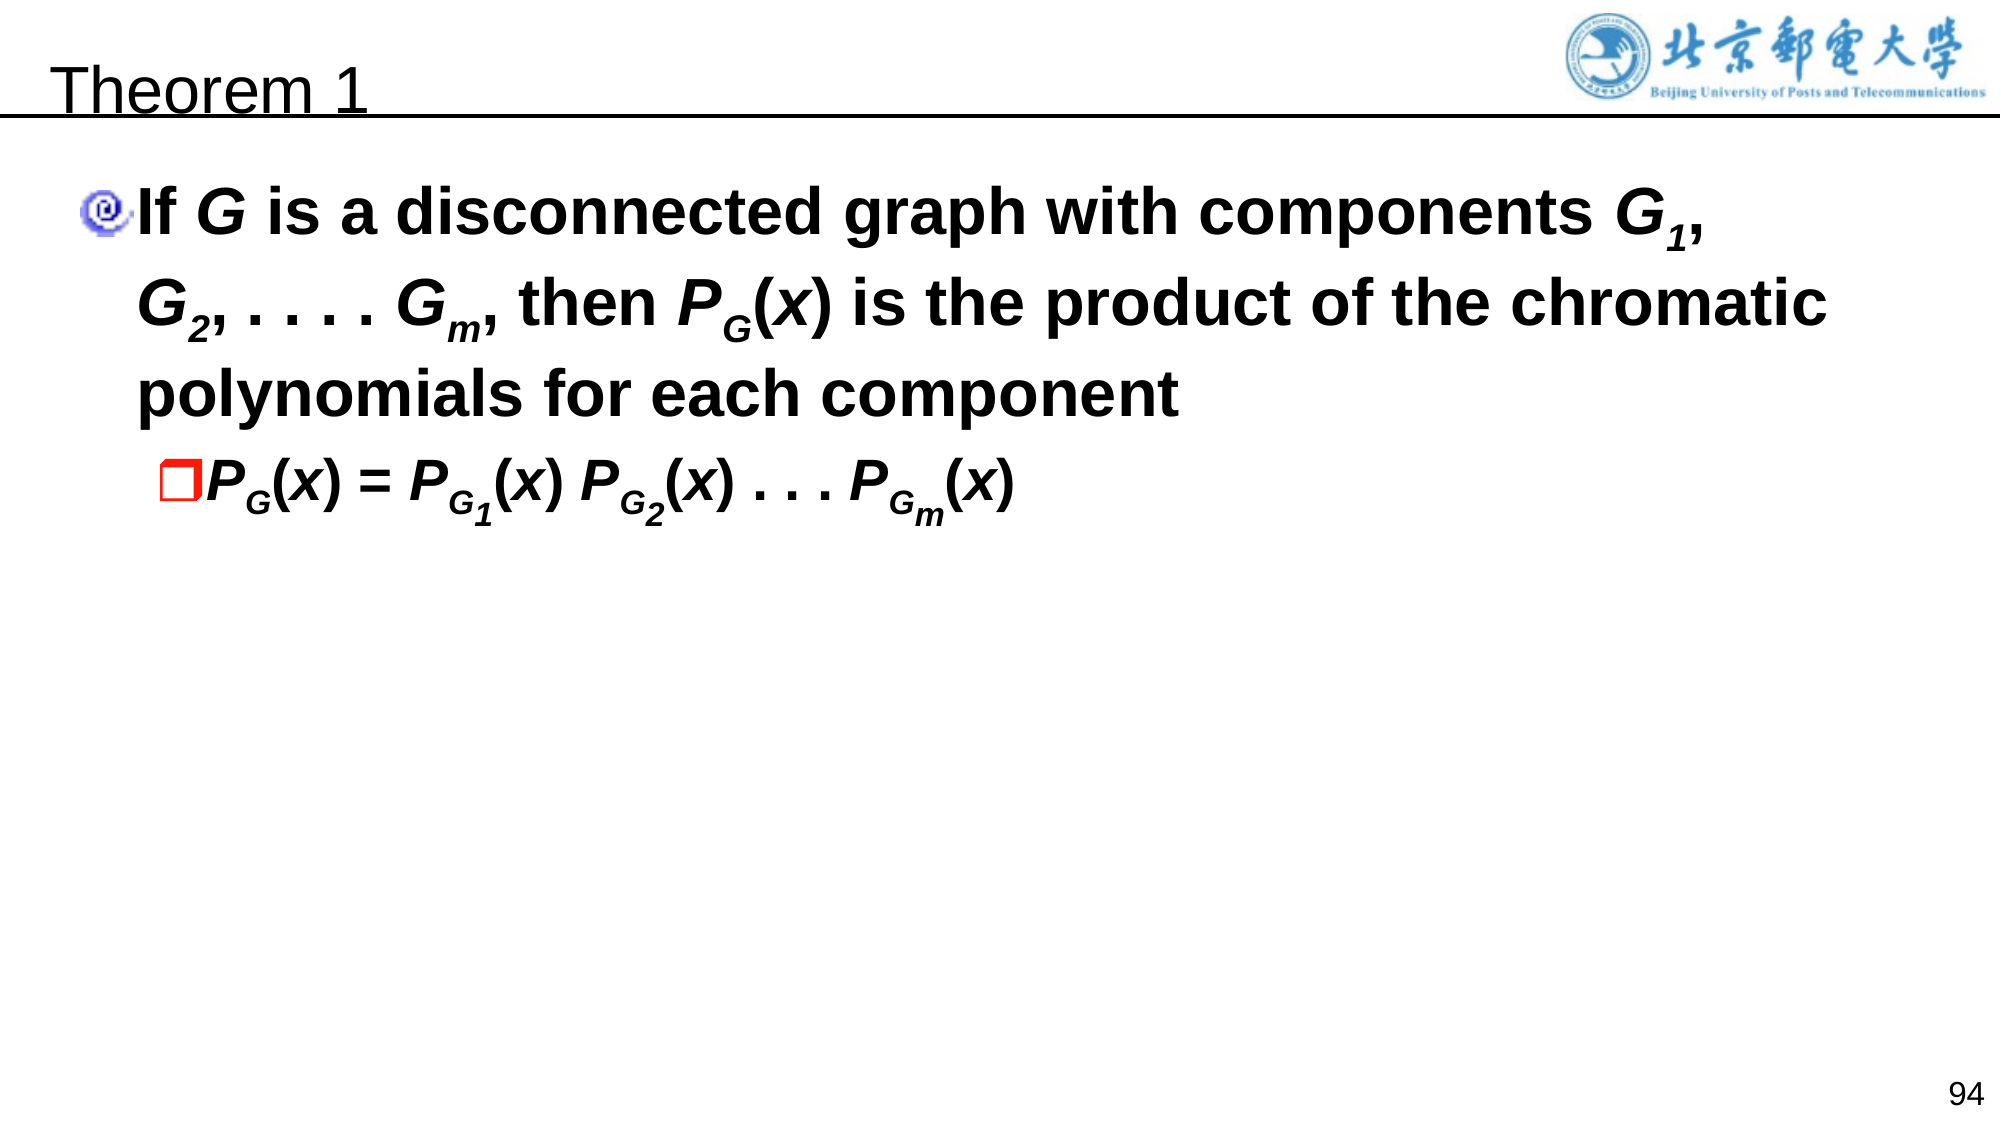

Theorem 1
If G is a disconnected graph with components G1, G2, . . . . Gm, then PG(x) is the product of the chromatic polynomials for each component
PG(x) = PG1(x) PG2(x) . . . PGm(x)